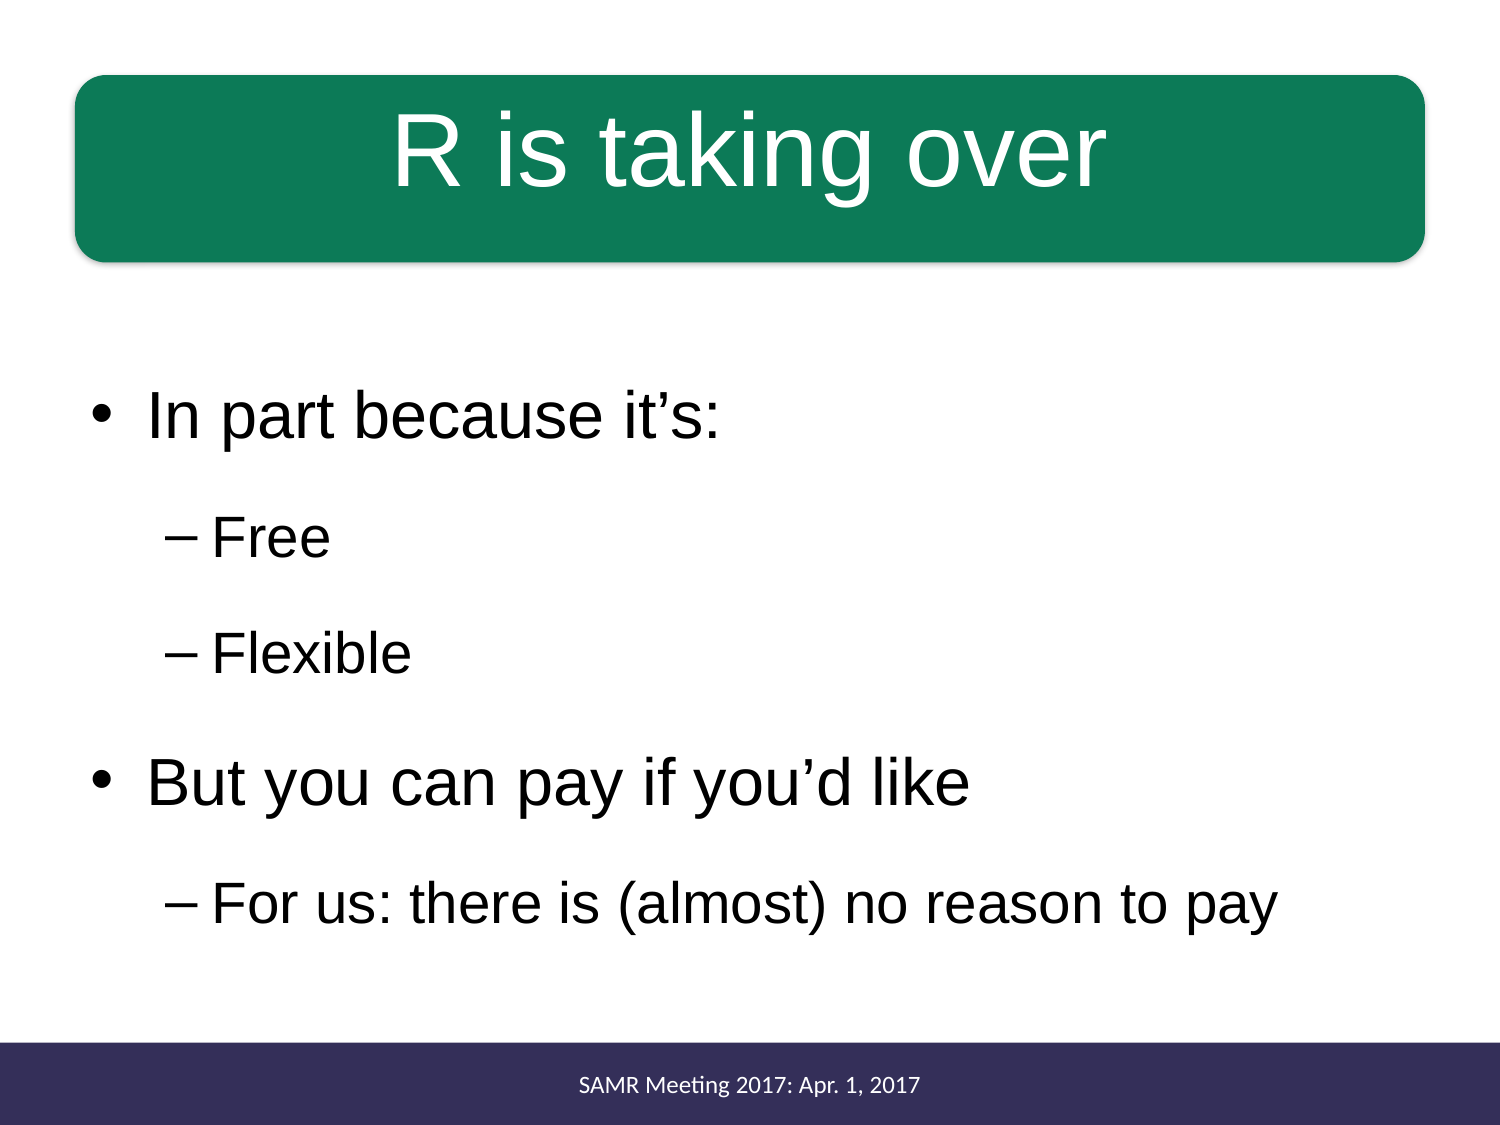

# R is taking over
In part because it’s:
Free
Flexible
But you can pay if you’d like
For us: there is (almost) no reason to pay